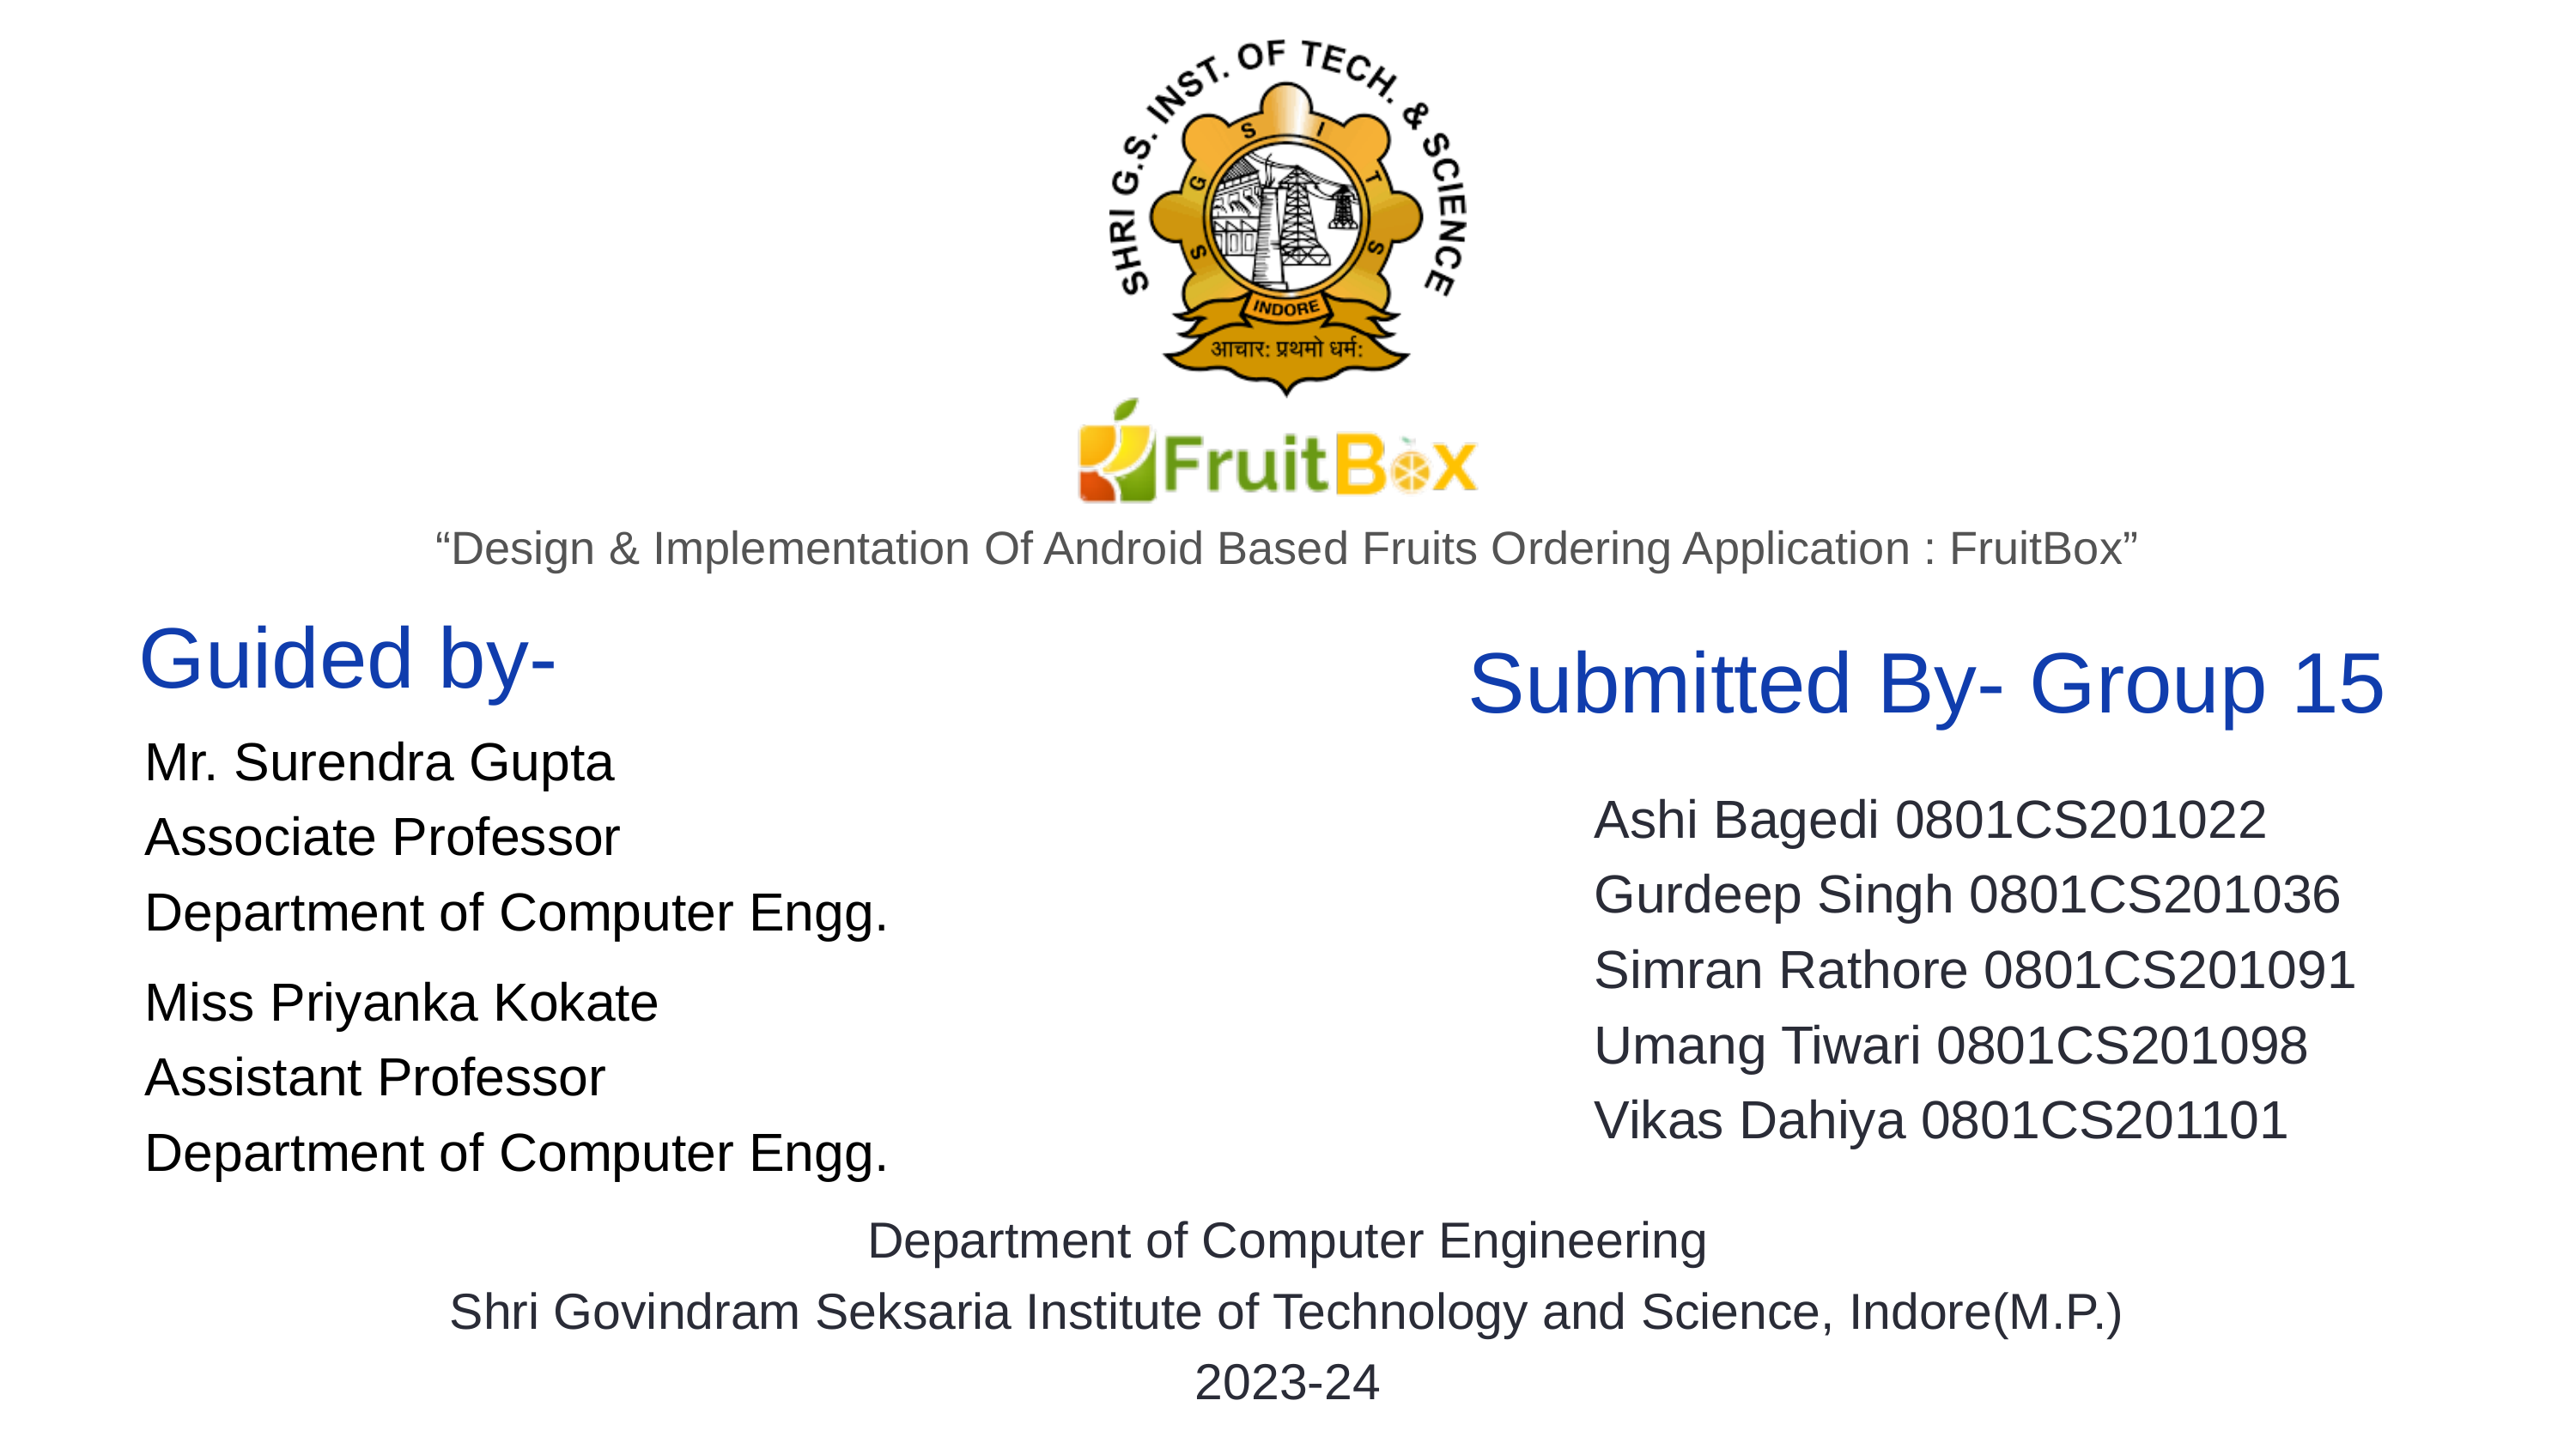

“Design & Implementation Of Android Based Fruits Ordering Application : FruitBox”
Guided by-
Submitted By- Group 15
Mr. Surendra Gupta
Associate Professor
Department of Computer Engg.
Ashi Bagedi 0801CS201022
Gurdeep Singh 0801CS201036
Simran Rathore 0801CS201091
Umang Tiwari 0801CS201098
Vikas Dahiya 0801CS201101
Miss Priyanka Kokate
Assistant Professor
Department of Computer Engg.
Department of Computer Engineering
Shri Govindram Seksaria Institute of Technology and Science, Indore(M.P.)
2023-24